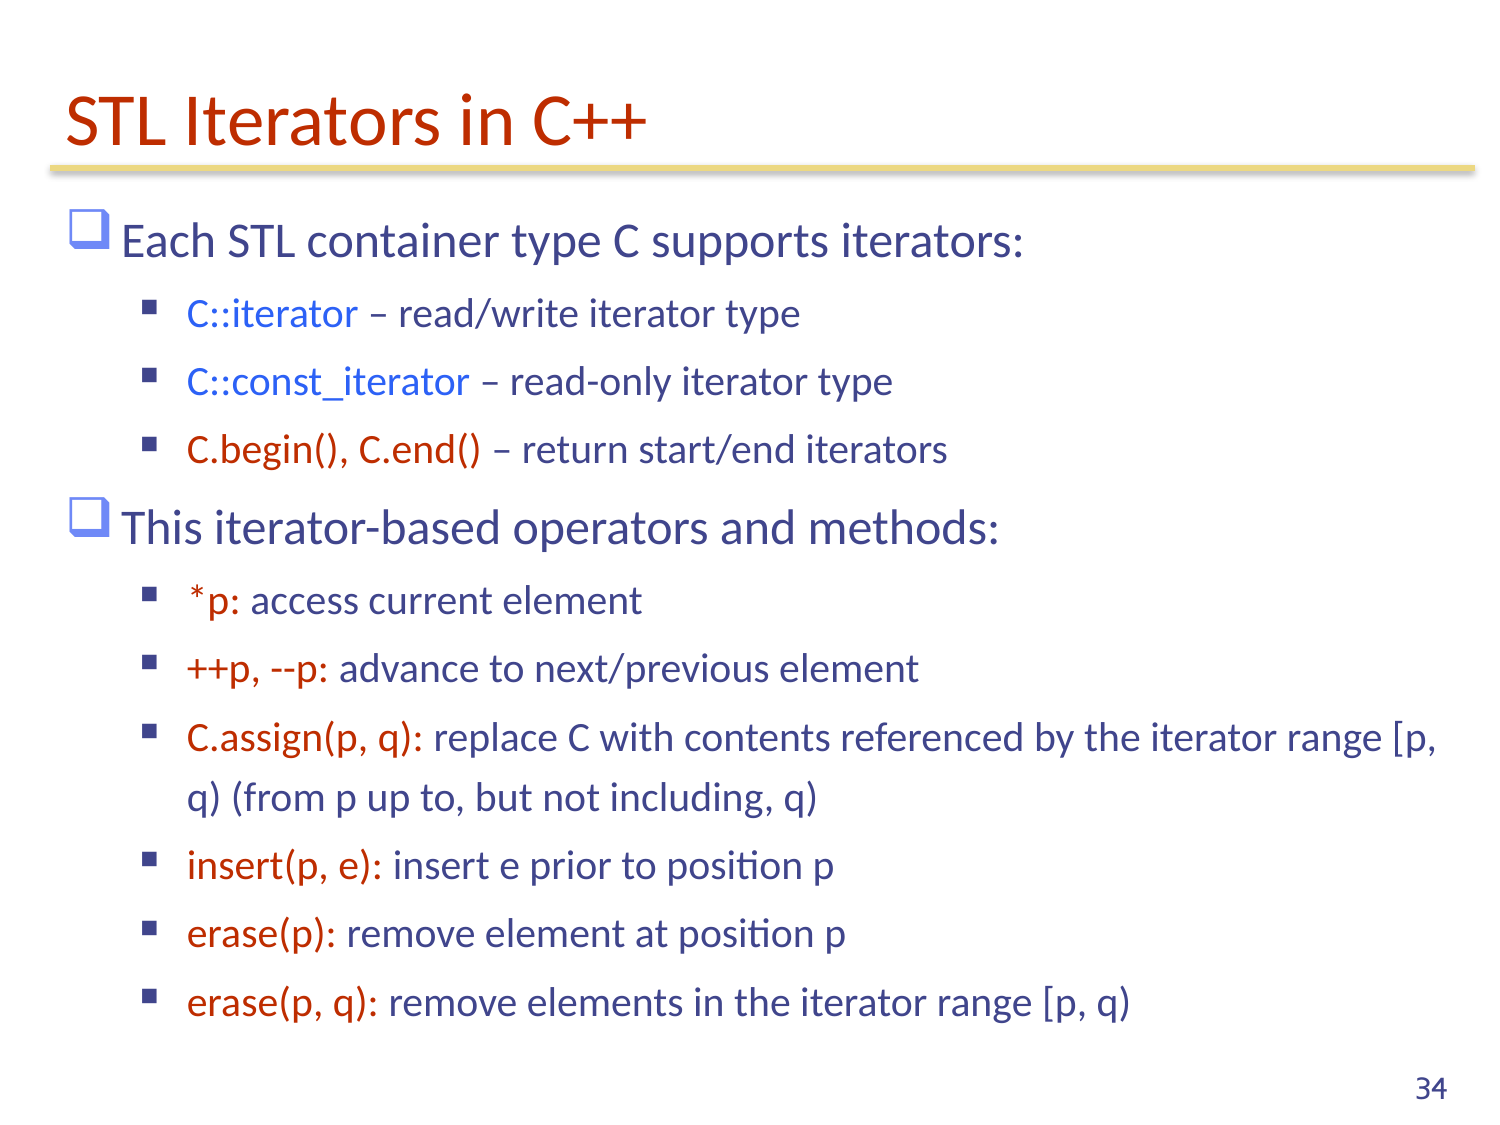

# STL Iterators in C++
Each STL container type C supports iterators:
C::iterator – read/write iterator type
C::const_iterator – read-only iterator type
C.begin(), C.end() – return start/end iterators
This iterator-based operators and methods:
*p: access current element
++p, --p: advance to next/previous element
C.assign(p, q): replace C with contents referenced by the iterator range [p, q) (from p up to, but not including, q)
insert(p, e): insert e prior to position p
erase(p): remove element at position p
erase(p, q): remove elements in the iterator range [p, q)
34